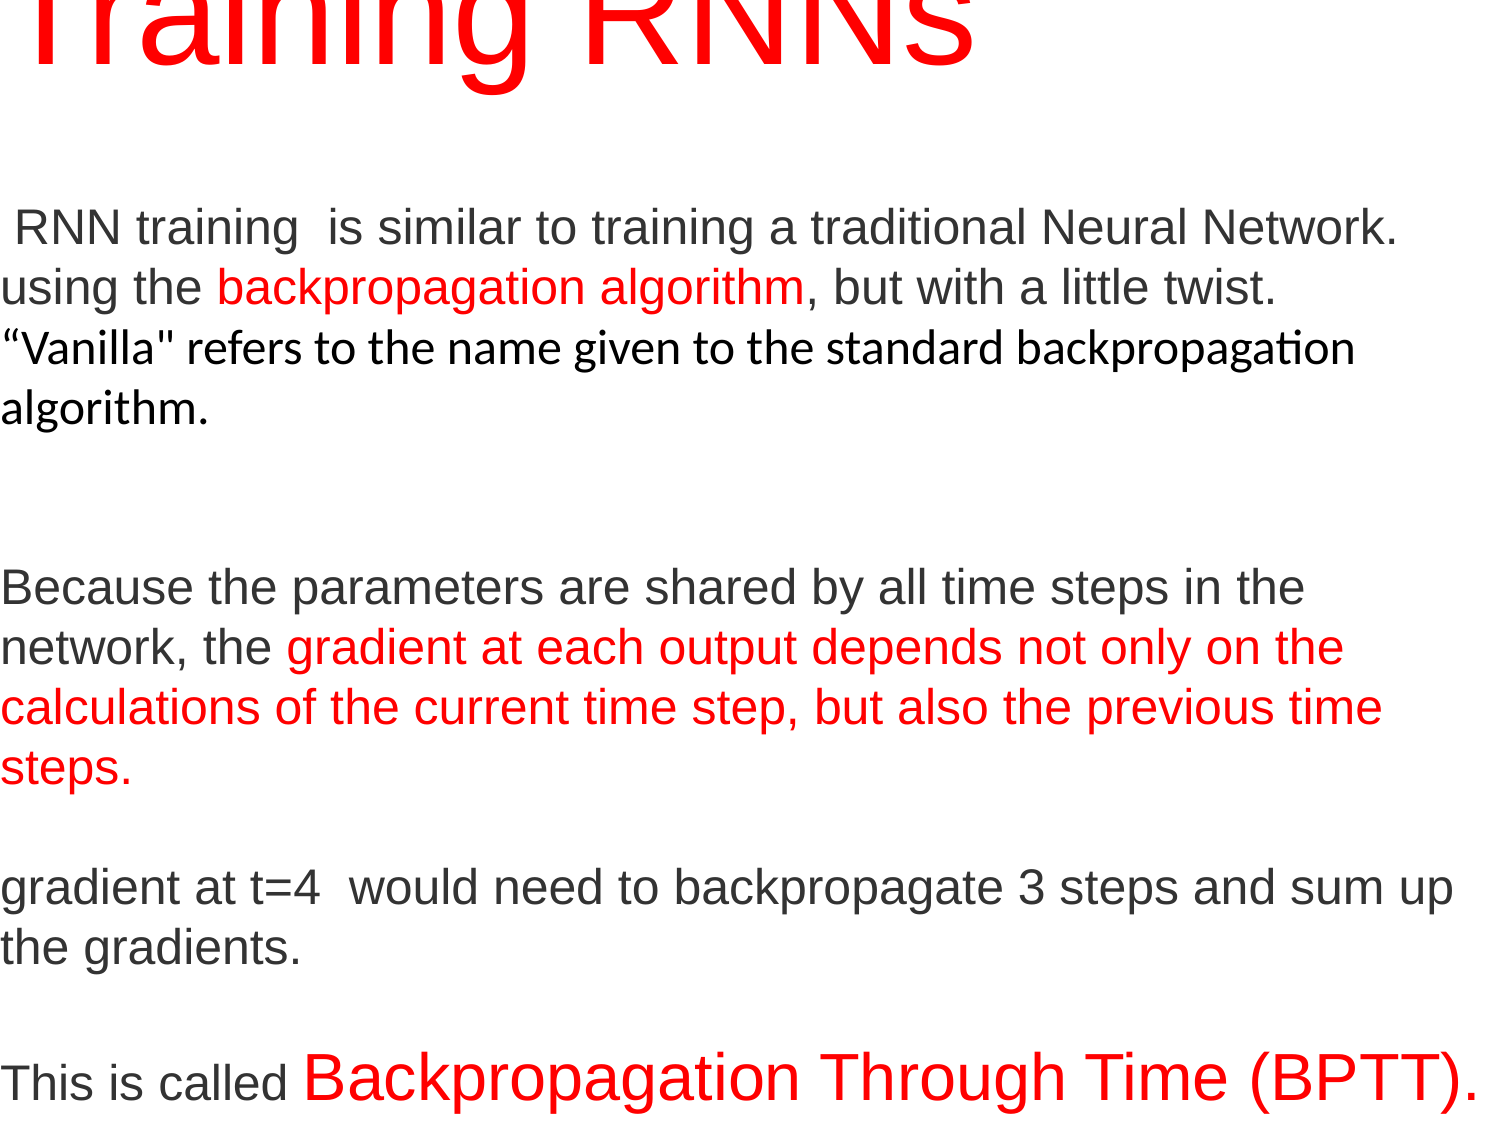

Training RNNs

 RNN training  is similar to training a traditional Neural Network. using the backpropagation algorithm, but with a little twist.
“Vanilla" refers to the name given to the standard backpropagation algorithm.

Because the parameters are shared by all time steps in the network, the gradient at each output depends not only on the calculations of the current time step, but also the previous time steps.

gradient at t=4  would need to backpropagate 3 steps and sum up the gradients.

This is called Backpropagation Through Time (BPTT).